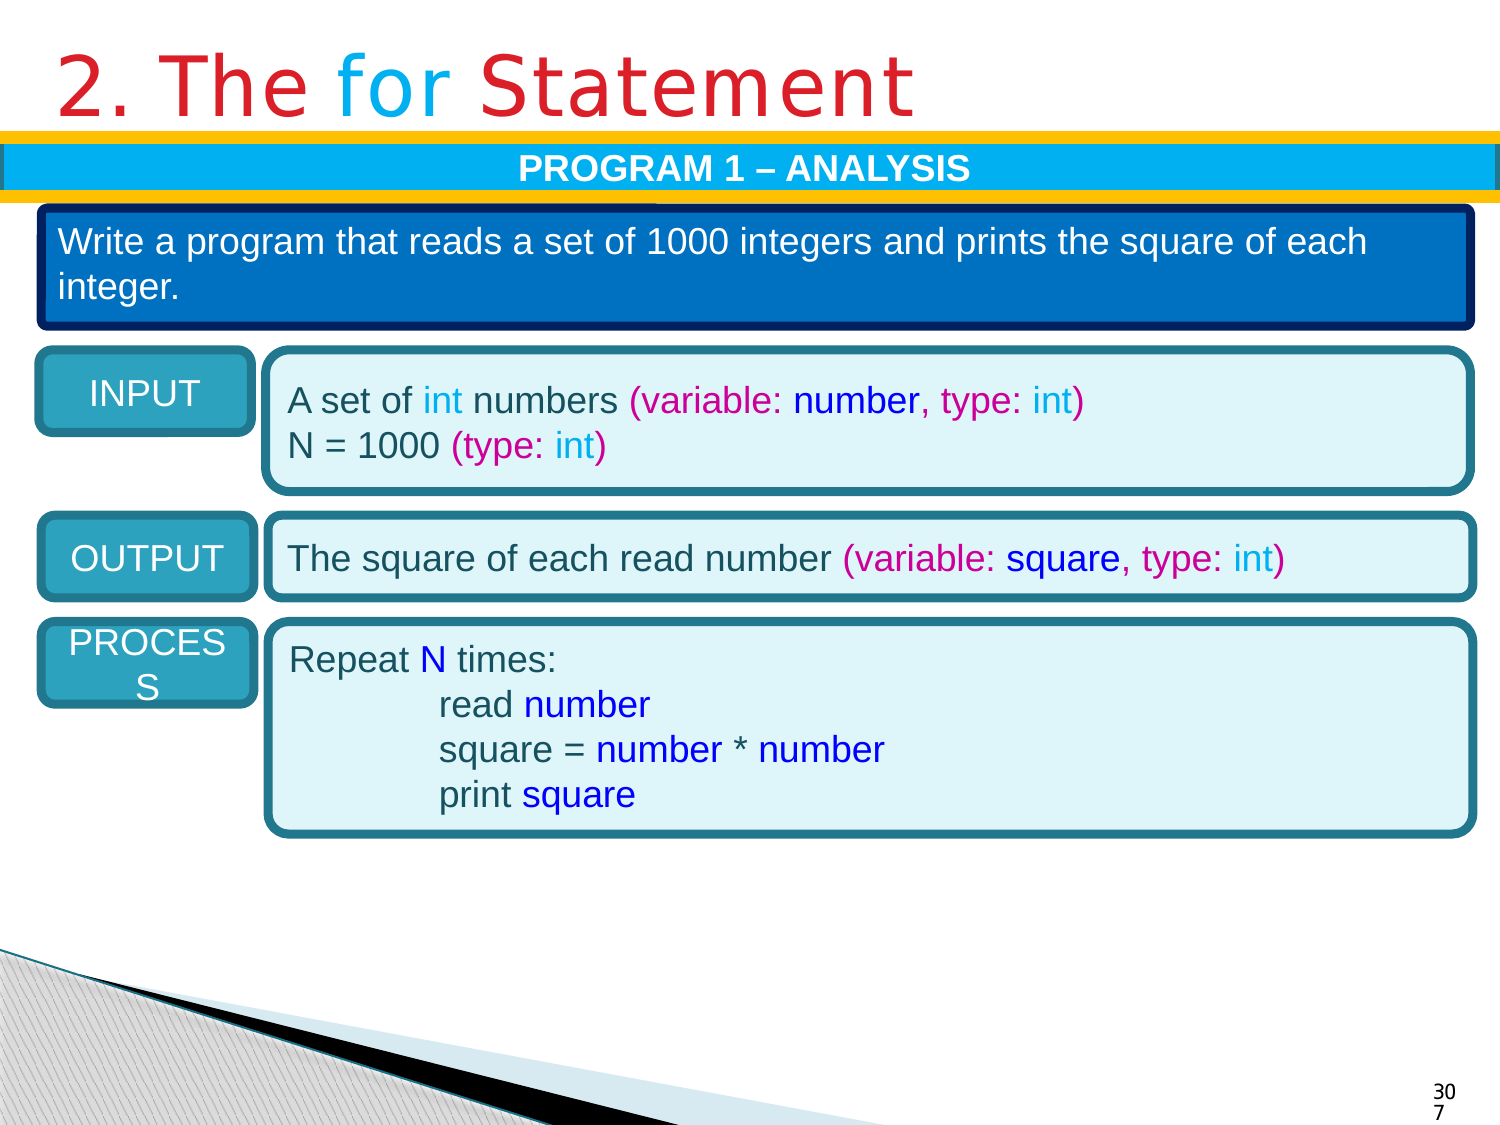

# 2. The for Statement
PROGRAM 1 – ANALYSIS
Write a program that reads a set of 1000 integers and prints the square of each integer.
INPUT
A set of int numbers (variable: number, type: int)
N = 1000 (type: int)
OUTPUT
The square of each read number (variable: square, type: int)
PROCESS
Repeat N times:
	read number
	square = number * number
	print square

307